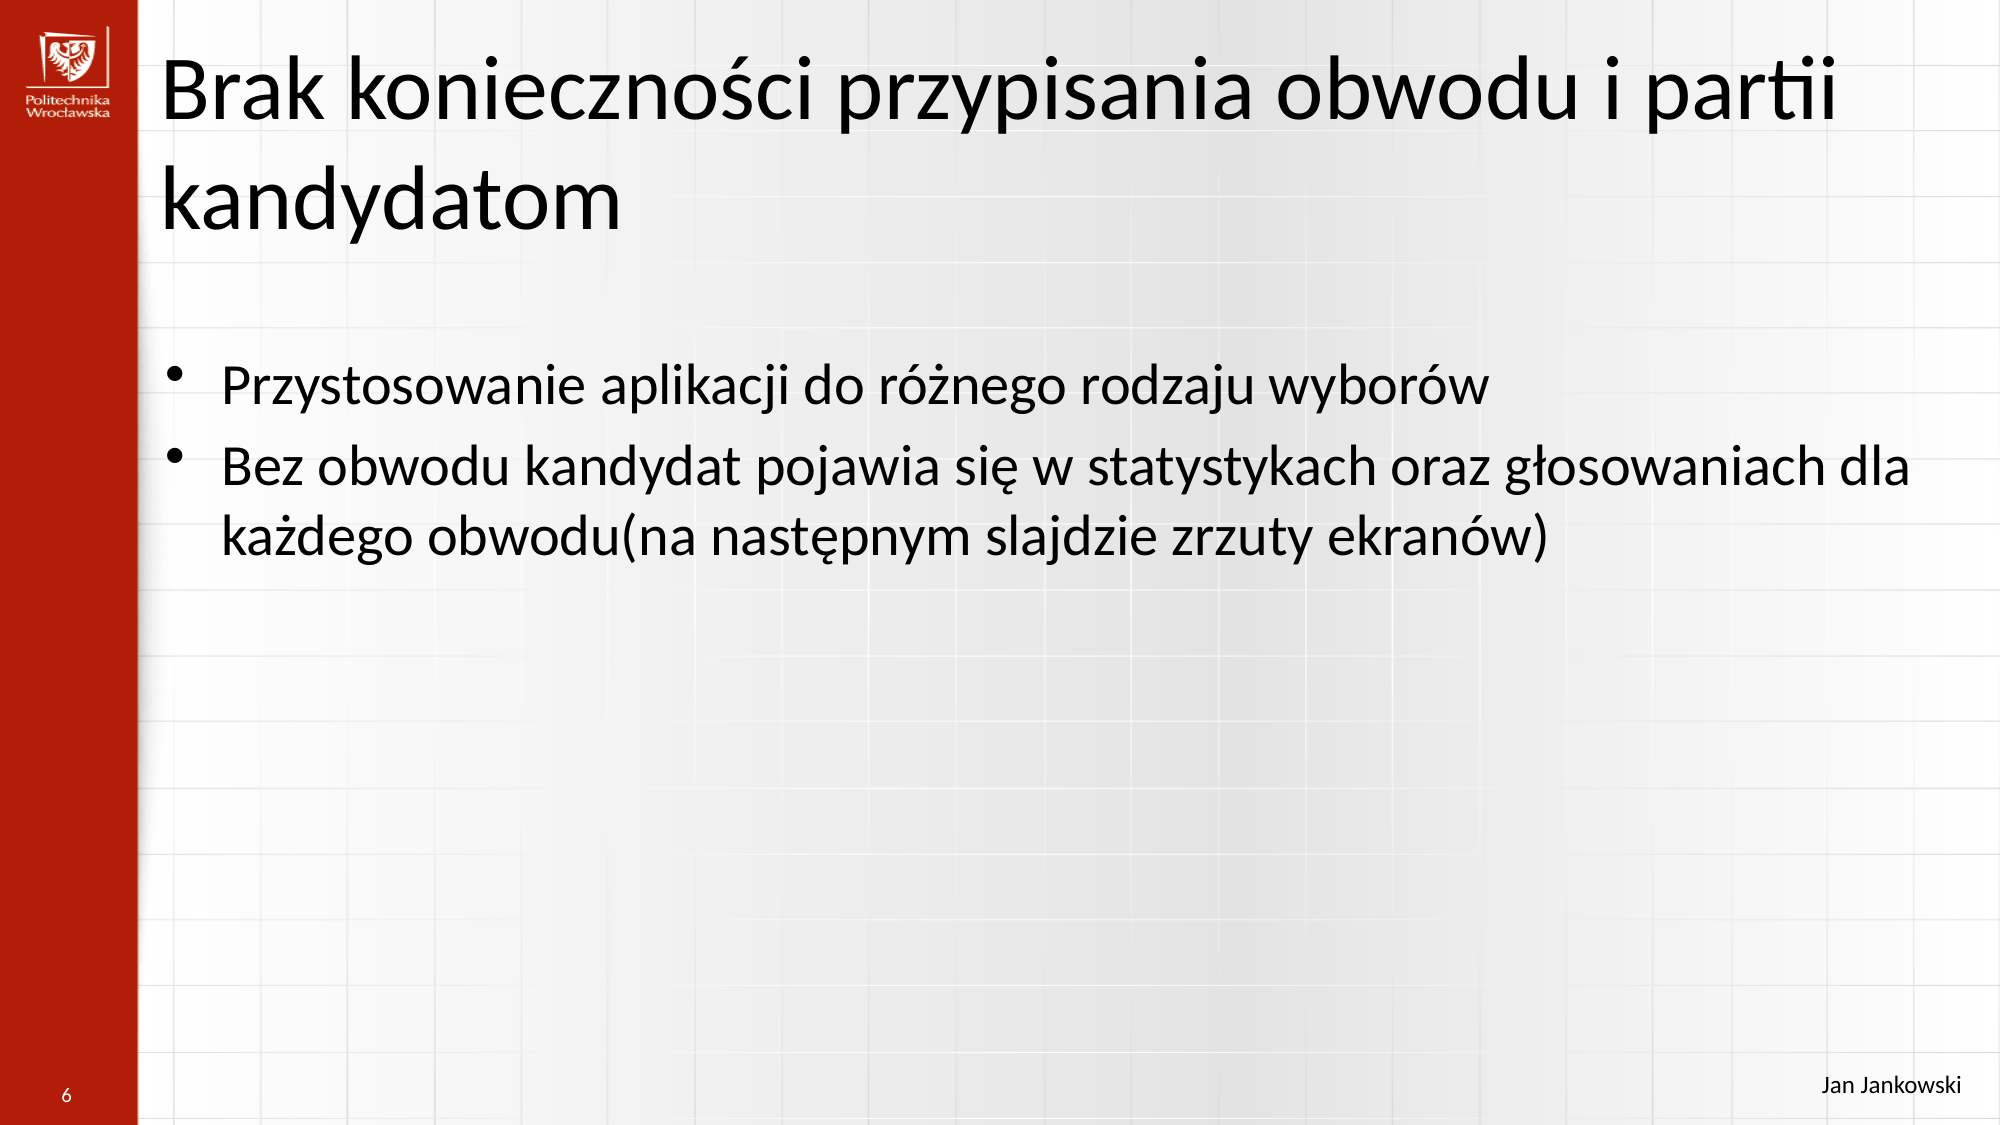

Brak konieczności przypisania obwodu i partii kandydatom
Przystosowanie aplikacji do różnego rodzaju wyborów
Bez obwodu kandydat pojawia się w statystykach oraz głosowaniach dla każdego obwodu(na następnym slajdzie zrzuty ekranów)
Jan Jankowski